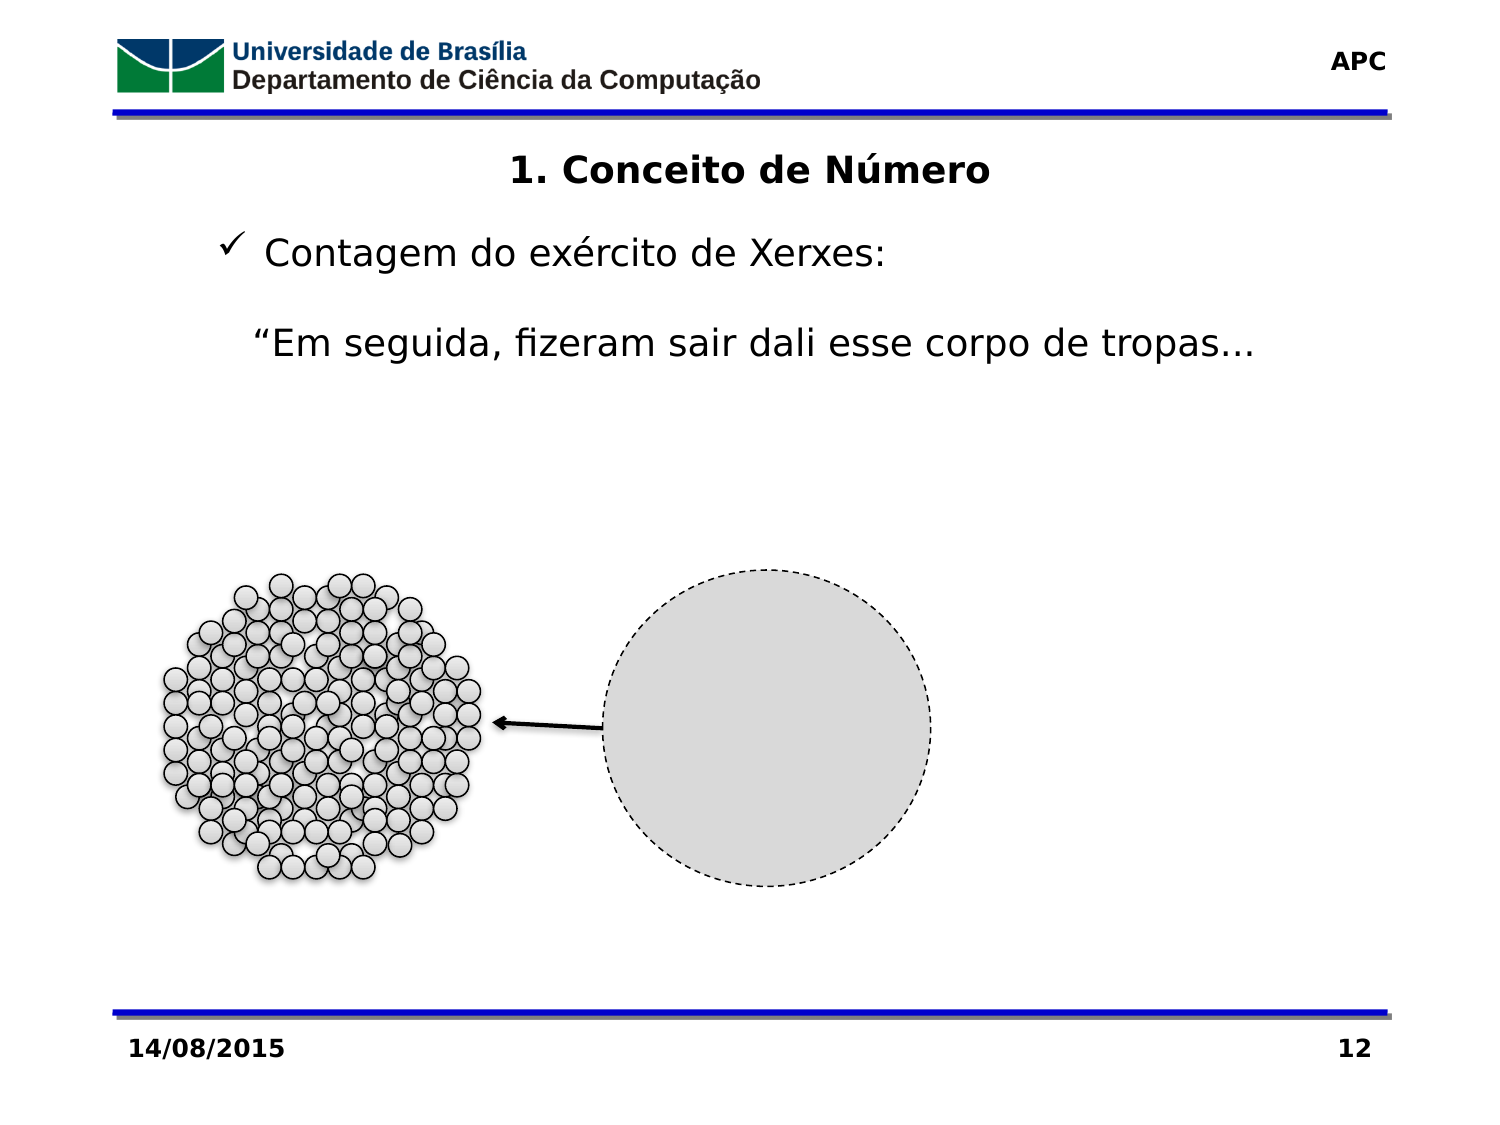

1. Conceito de Número
 Contagem do exército de Xerxes:

“Em seguida, fizeram sair dali esse corpo de tropas...

14/08/2015
12